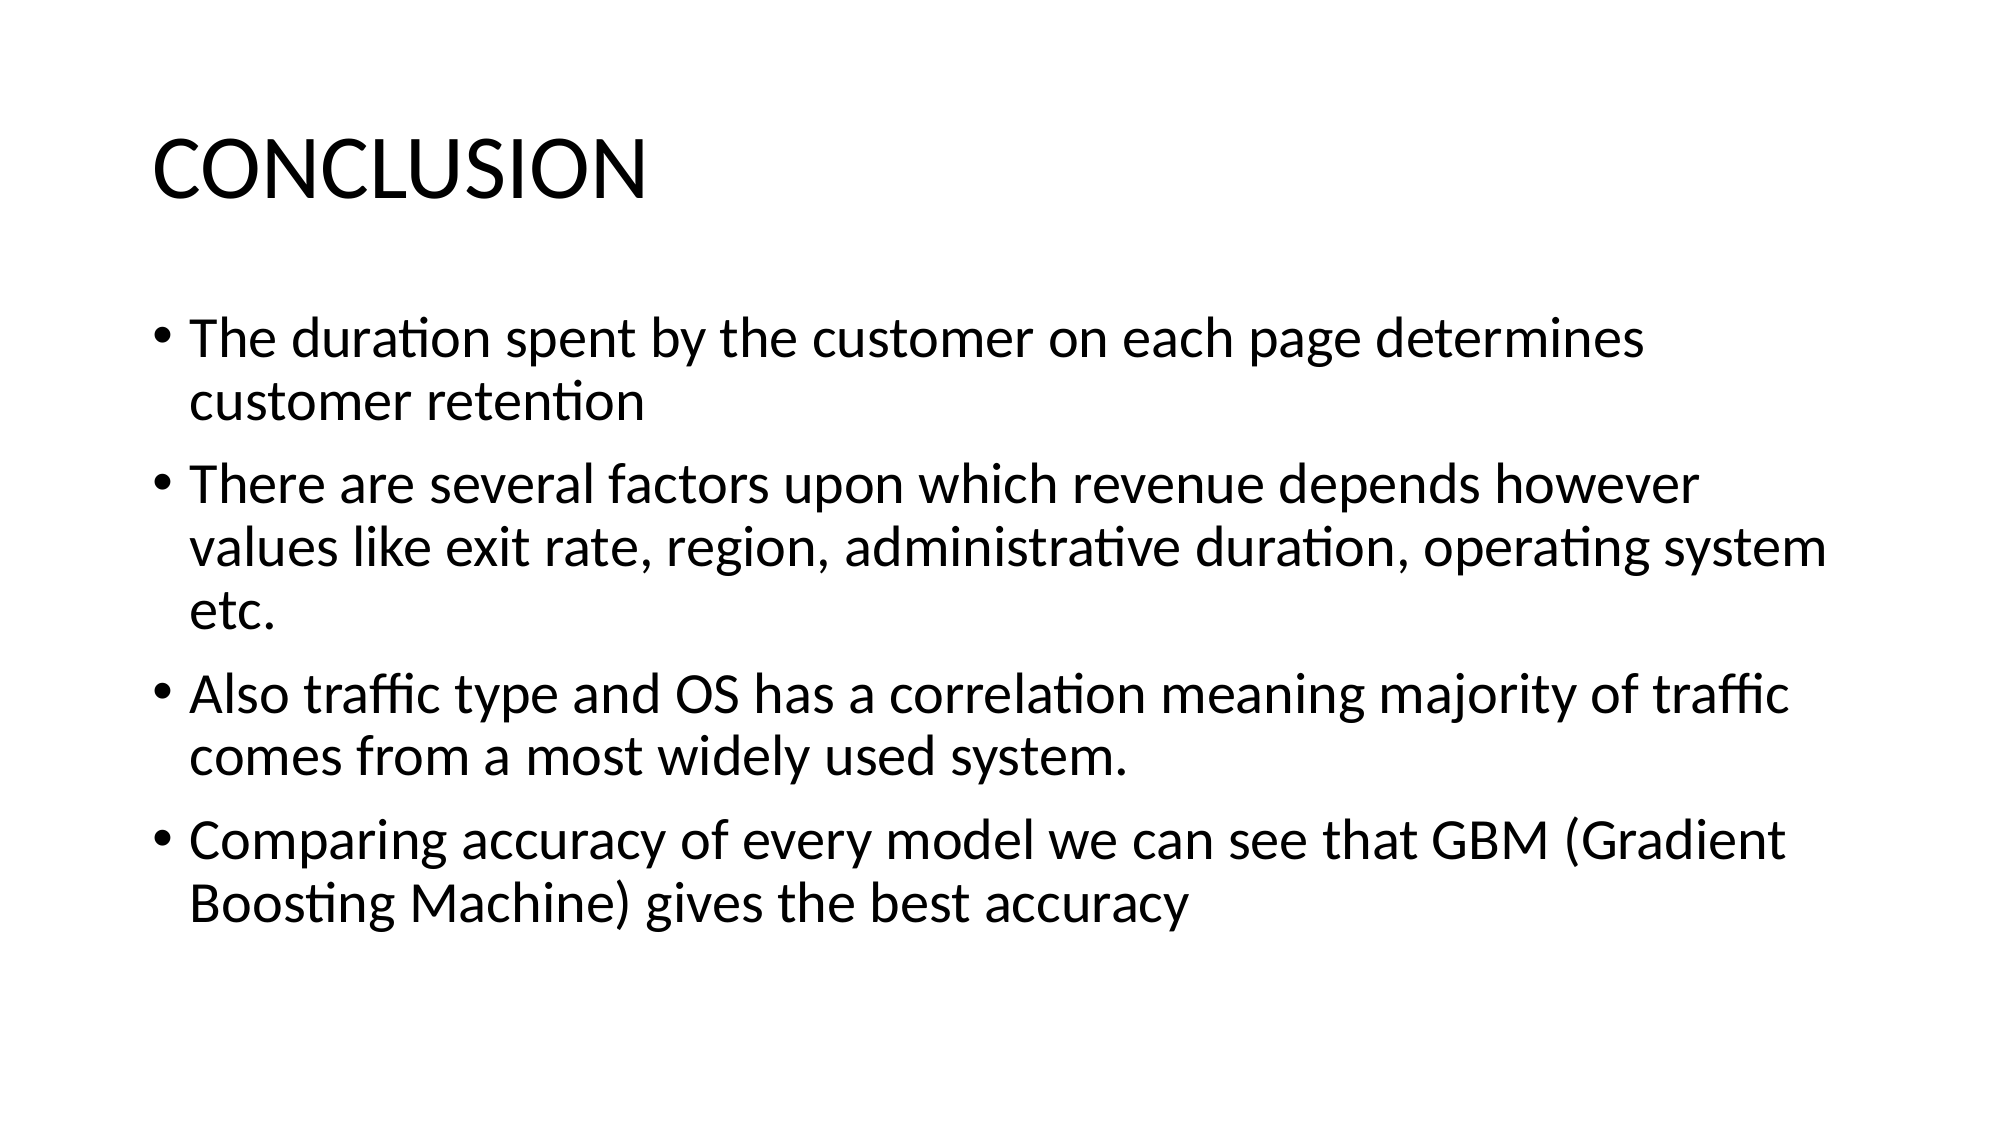

# CONCLUSION
The duration spent by the customer on each page determines customer retention
There are several factors upon which revenue depends however values like exit rate, region, administrative duration, operating system etc.
Also traffic type and OS has a correlation meaning majority of traffic comes from a most widely used system.
Comparing accuracy of every model we can see that GBM (Gradient Boosting Machine) gives the best accuracy